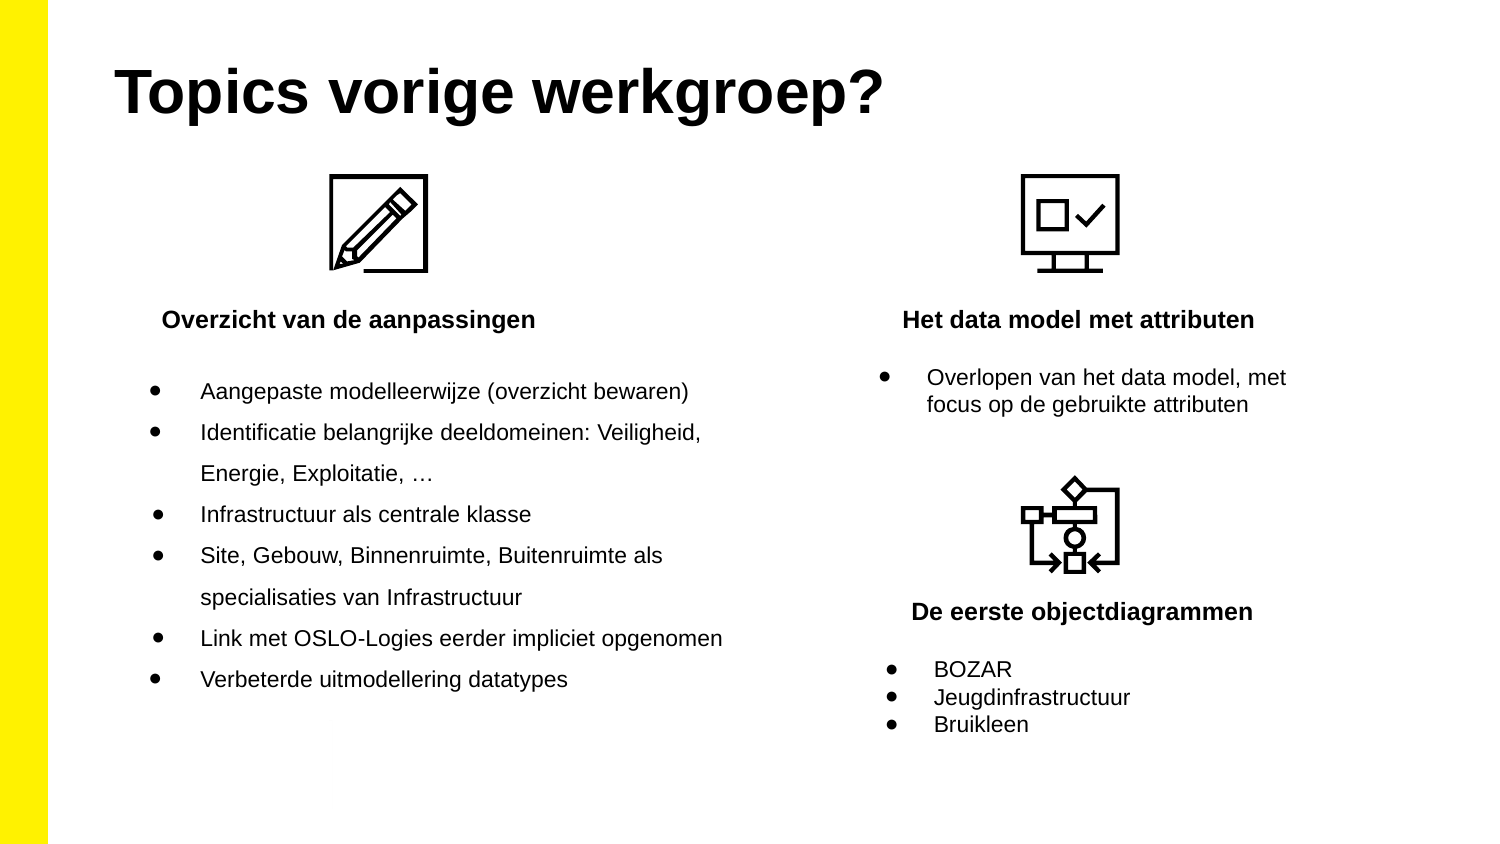

Topics vorige werkgroep?

Overzicht van de aanpassingen
Het data model met attributen
Aangepaste modelleerwijze (overzicht bewaren)
Identificatie belangrijke deeldomeinen: Veiligheid, Energie, Exploitatie, …
Infrastructuur als centrale klasse
Site, Gebouw, Binnenruimte, Buitenruimte als specialisaties van Infrastructuur
Link met OSLO-Logies eerder impliciet opgenomen
Verbeterde uitmodellering datatypes
Overlopen van het data model, met focus op de gebruikte attributen

De eerste objectdiagrammen

BOZAR
Jeugdinfrastructuur
Bruikleen